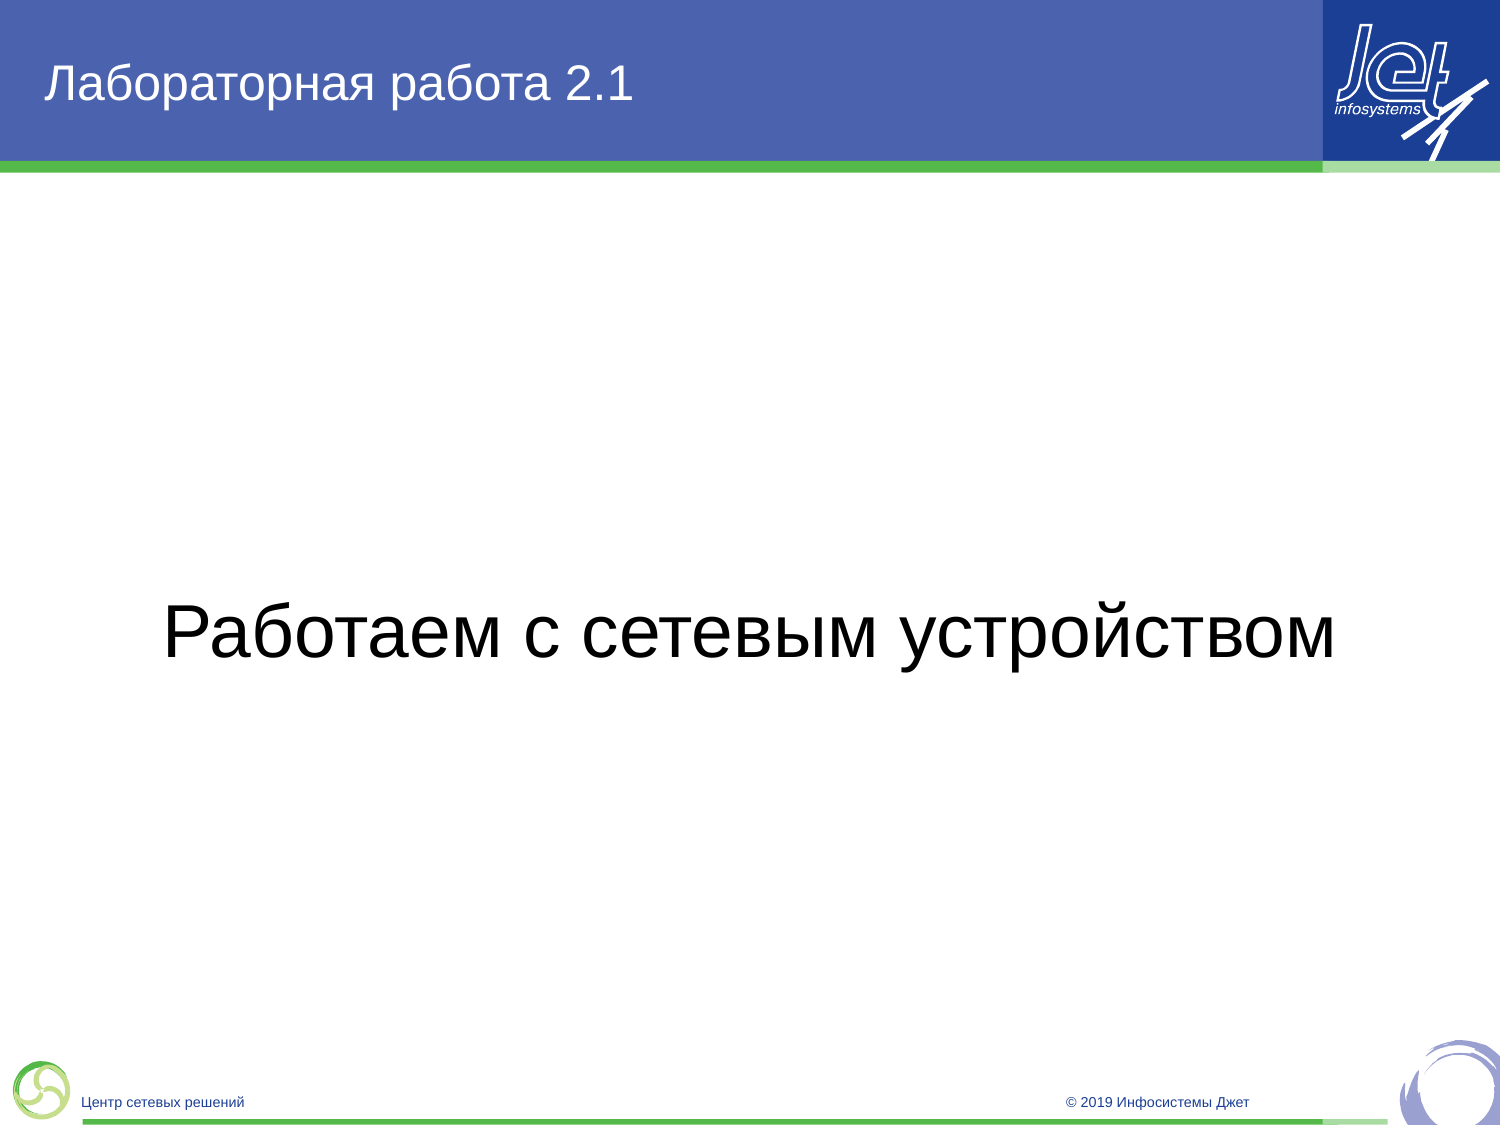

# Лабораторная работа 2.1
Работаем с сетевым устройством